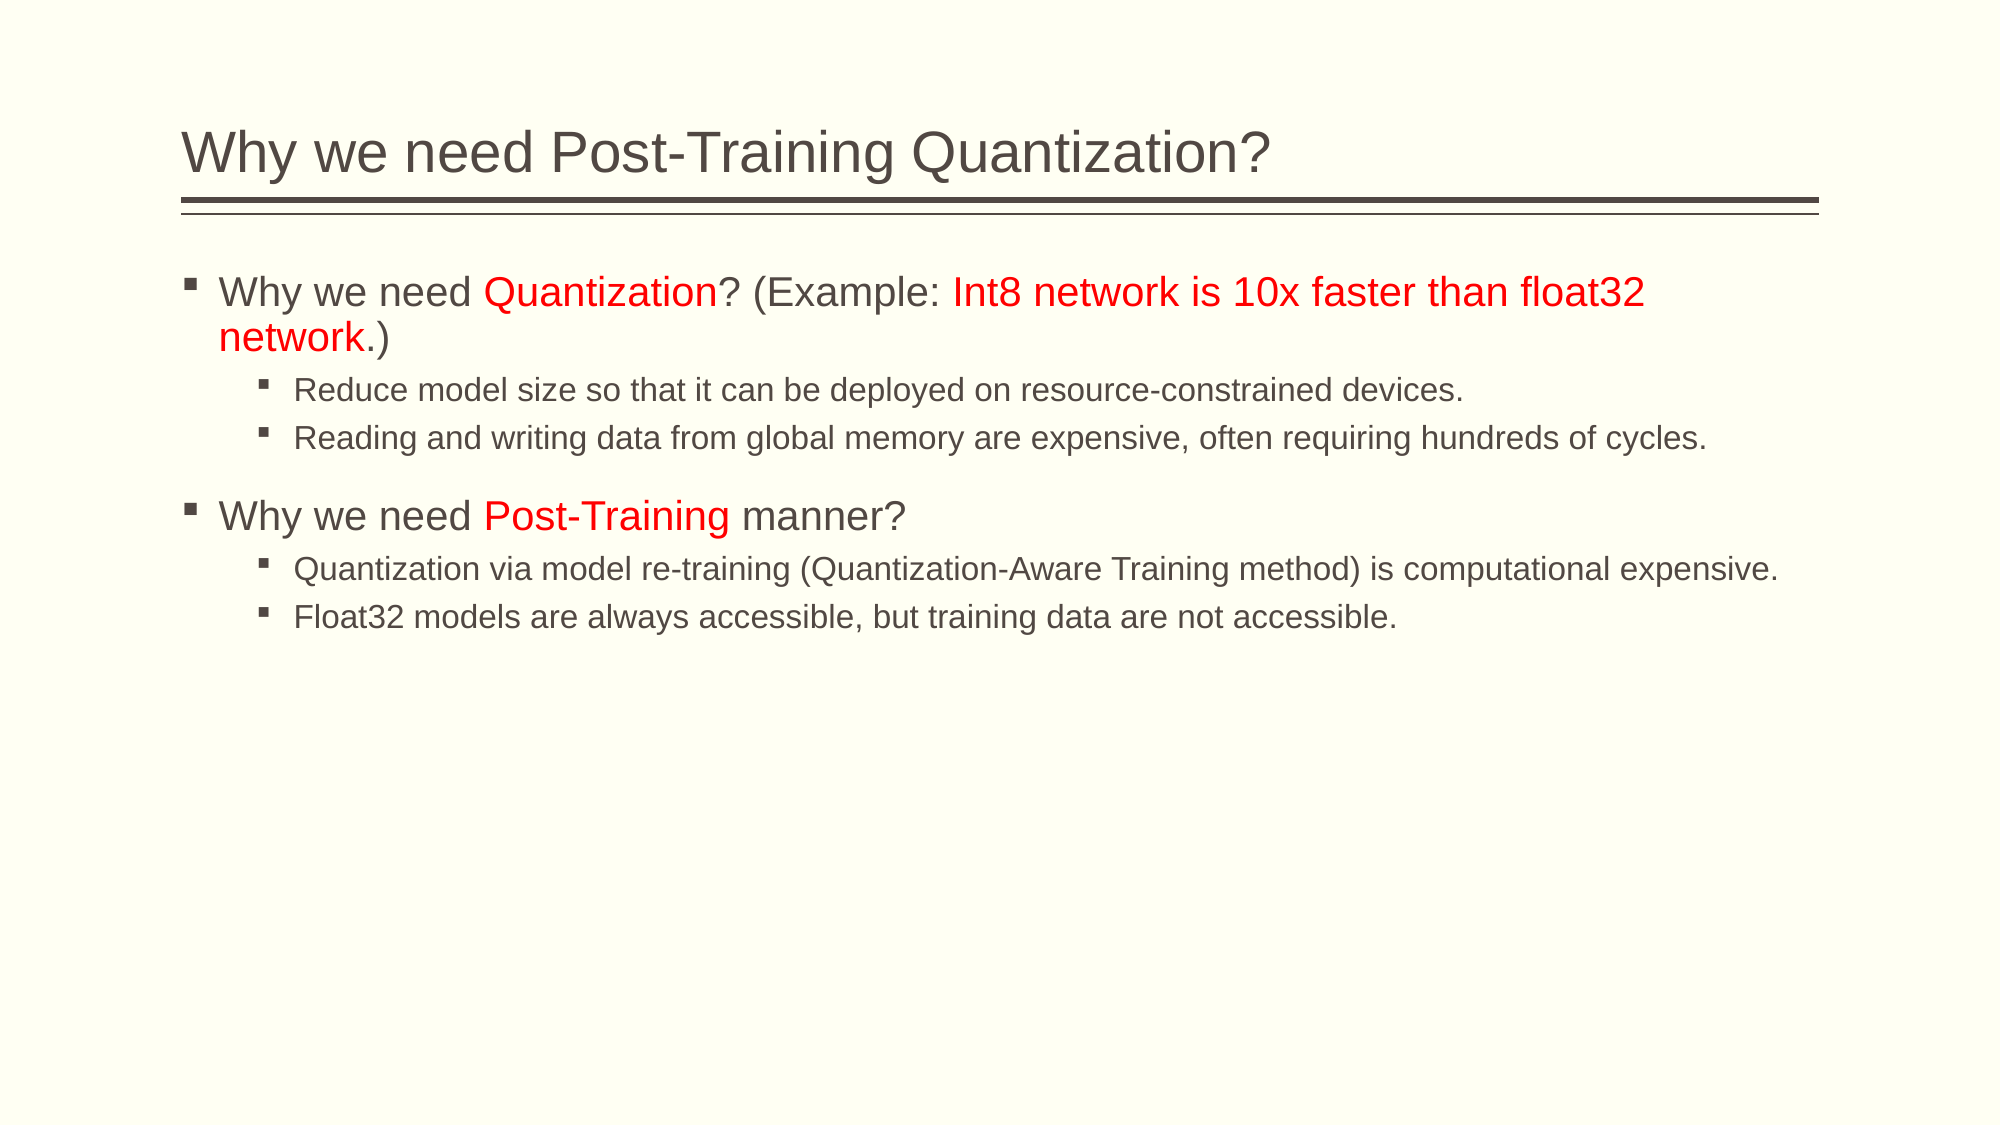

# Why we need Post-Training Quantization?
Why we need Quantization? (Example: Int8 network is 10x faster than float32 network.)
Reduce model size so that it can be deployed on resource-constrained devices.
Reading and writing data from global memory are expensive, often requiring hundreds of cycles.
Why we need Post-Training manner?
Quantization via model re-training (Quantization-Aware Training method) is computational expensive.
Float32 models are always accessible, but training data are not accessible.